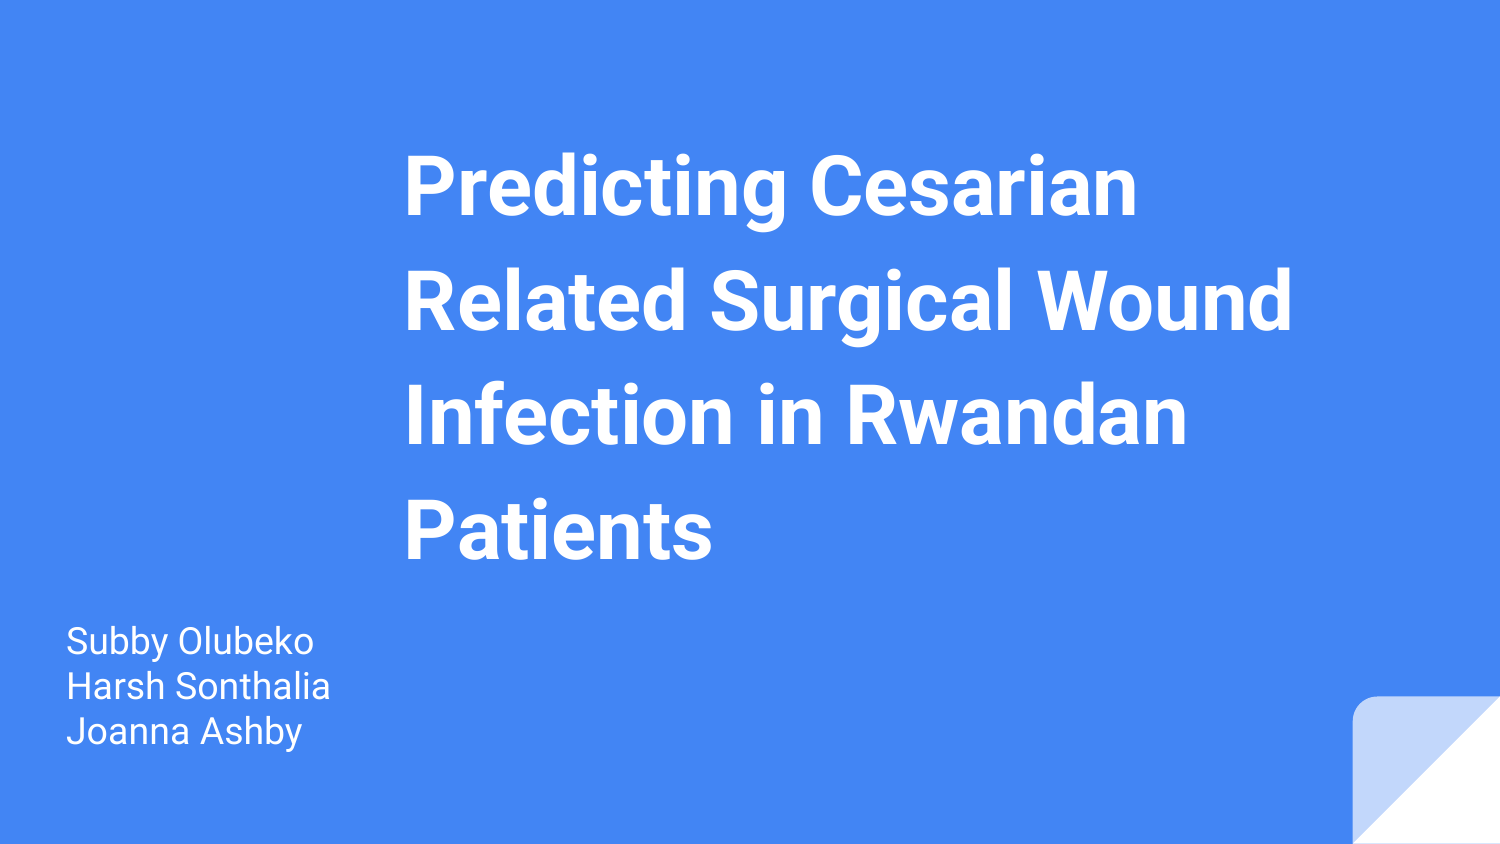

# Predicting Cesarian Related Surgical Wound Infection in Rwandan Patients
Subby Olubeko
Harsh Sonthalia
Joanna Ashby